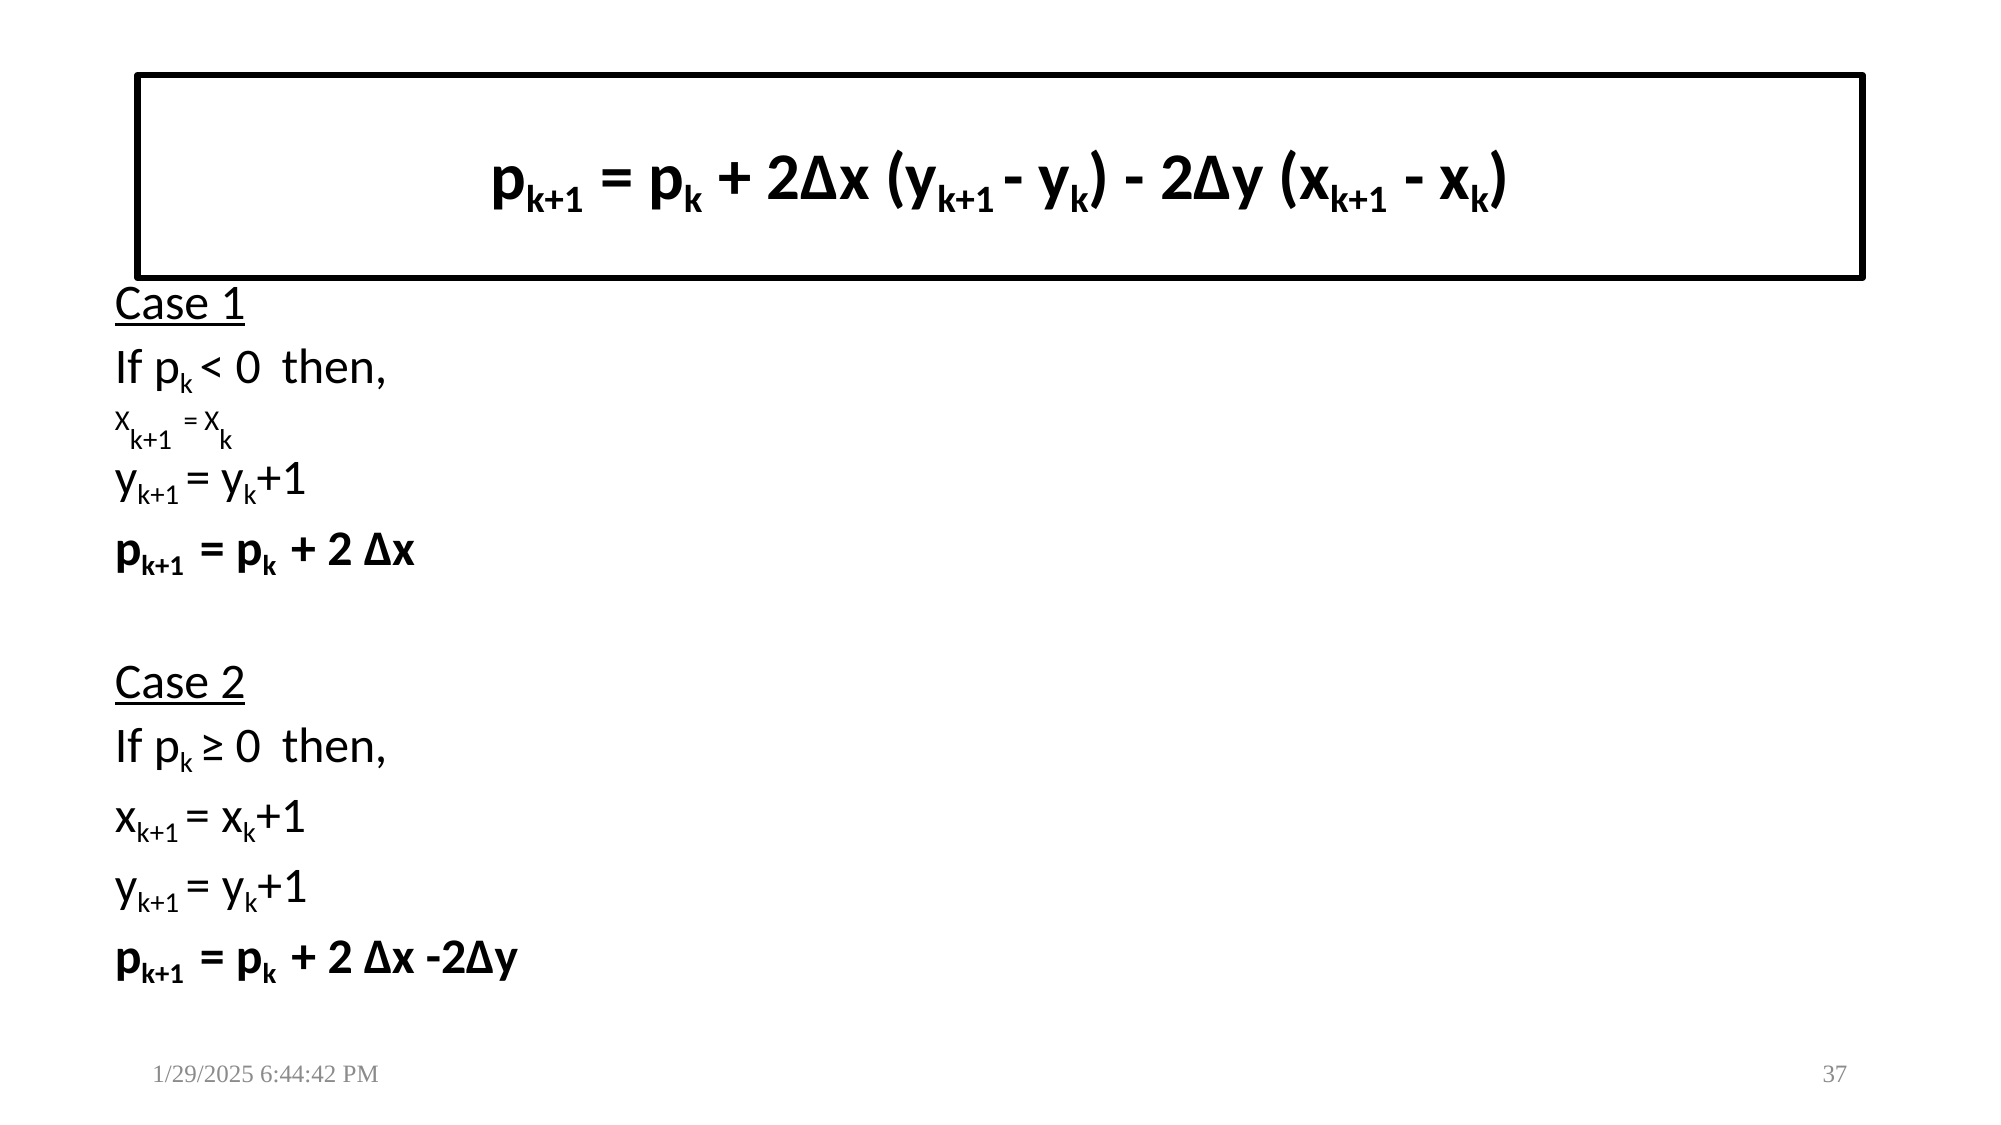

# pk+1 = pk + 2Δx (yk+1 - yk) - 2Δy (xk+1 - xk)
Case 1
If pk < 0 then,
Xk+1 = Xk
yk+1 = yk+1
pk+1 = pk + 2 Δx

Case 2
If pk ≥ 0 then,
xk+1 = xk+1
yk+1 = yk+1
pk+1 = pk + 2 Δx -2Δy

1/29/2025 6:44:42 PM
37